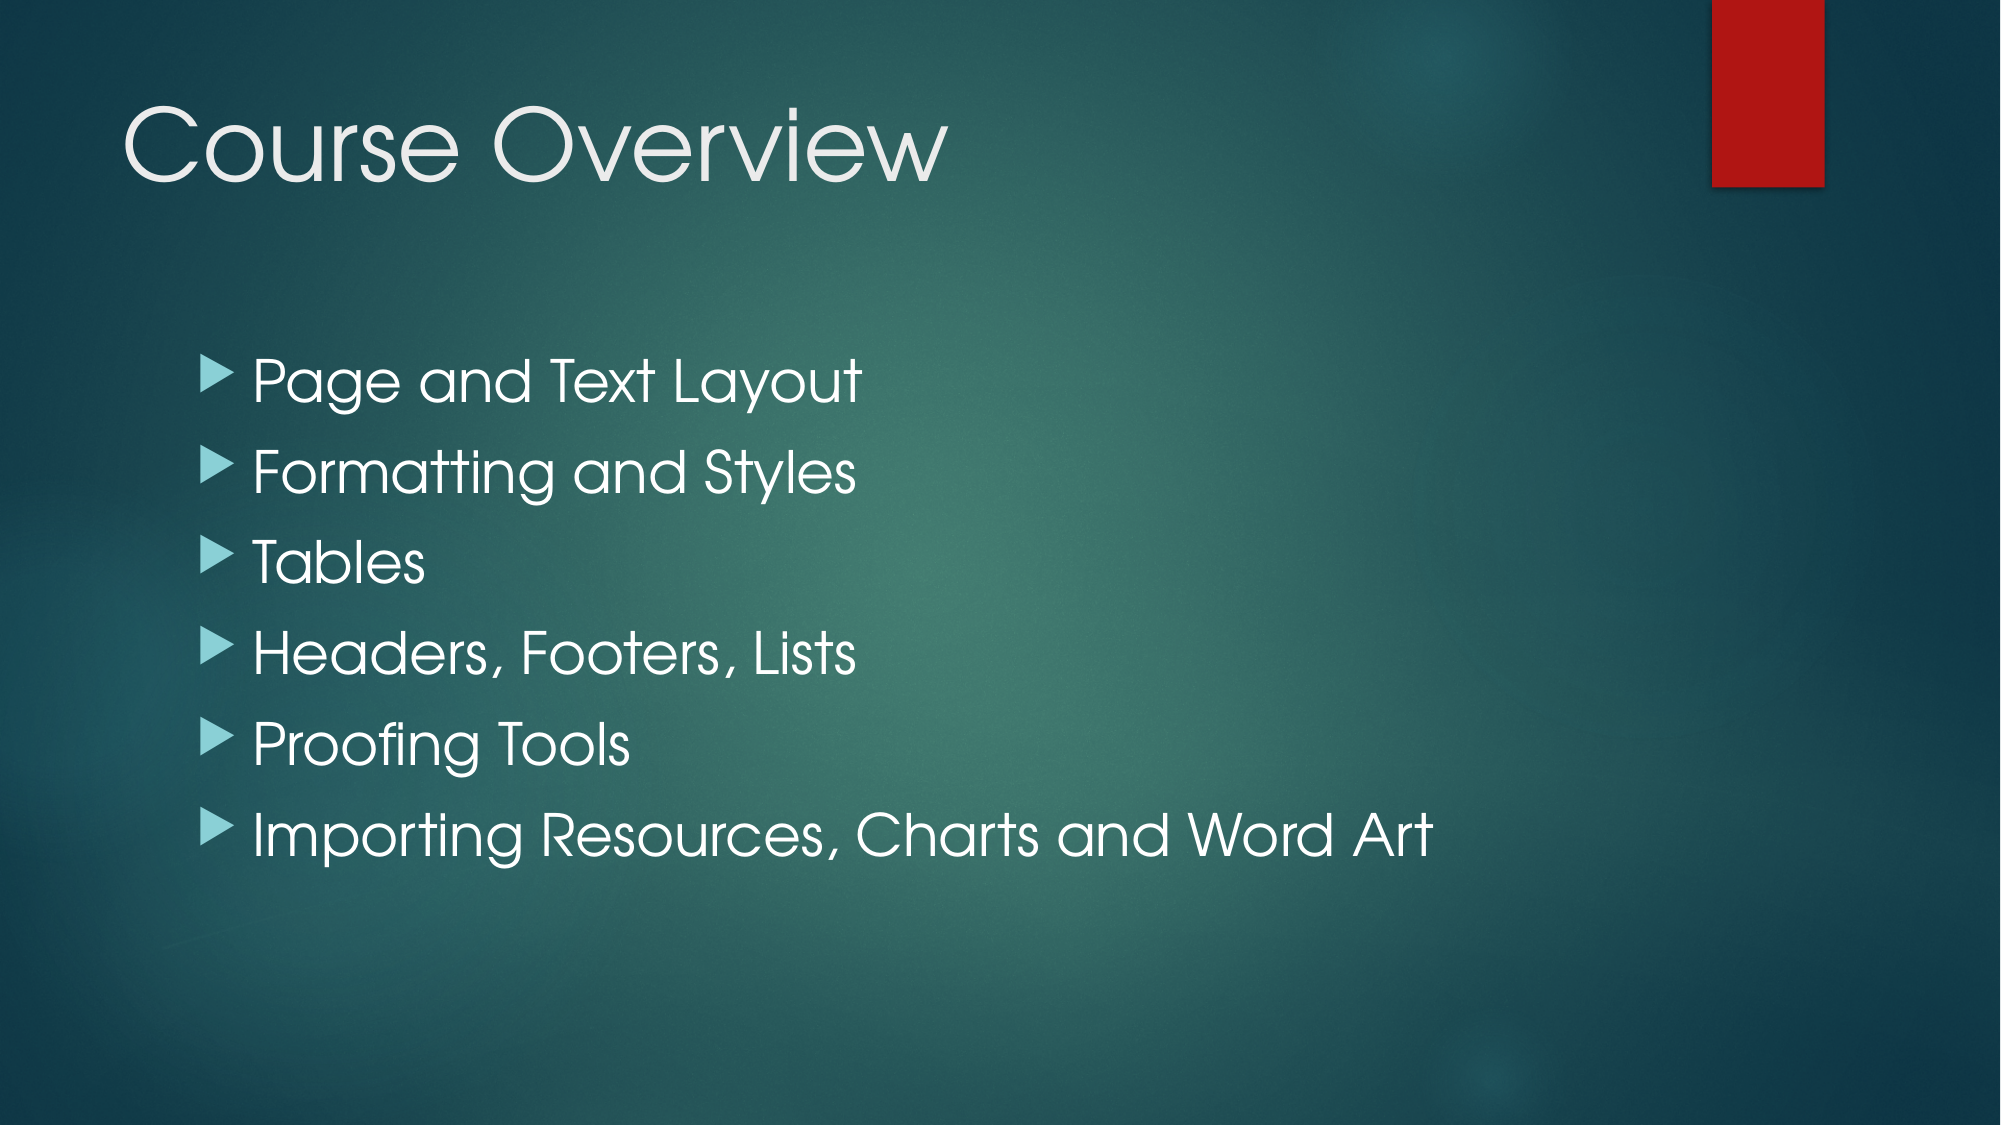

# Course Overview
Page and Text Layout
Formatting and Styles
Tables
Headers, Footers, Lists
Proofing Tools
Importing Resources, Charts and Word Art